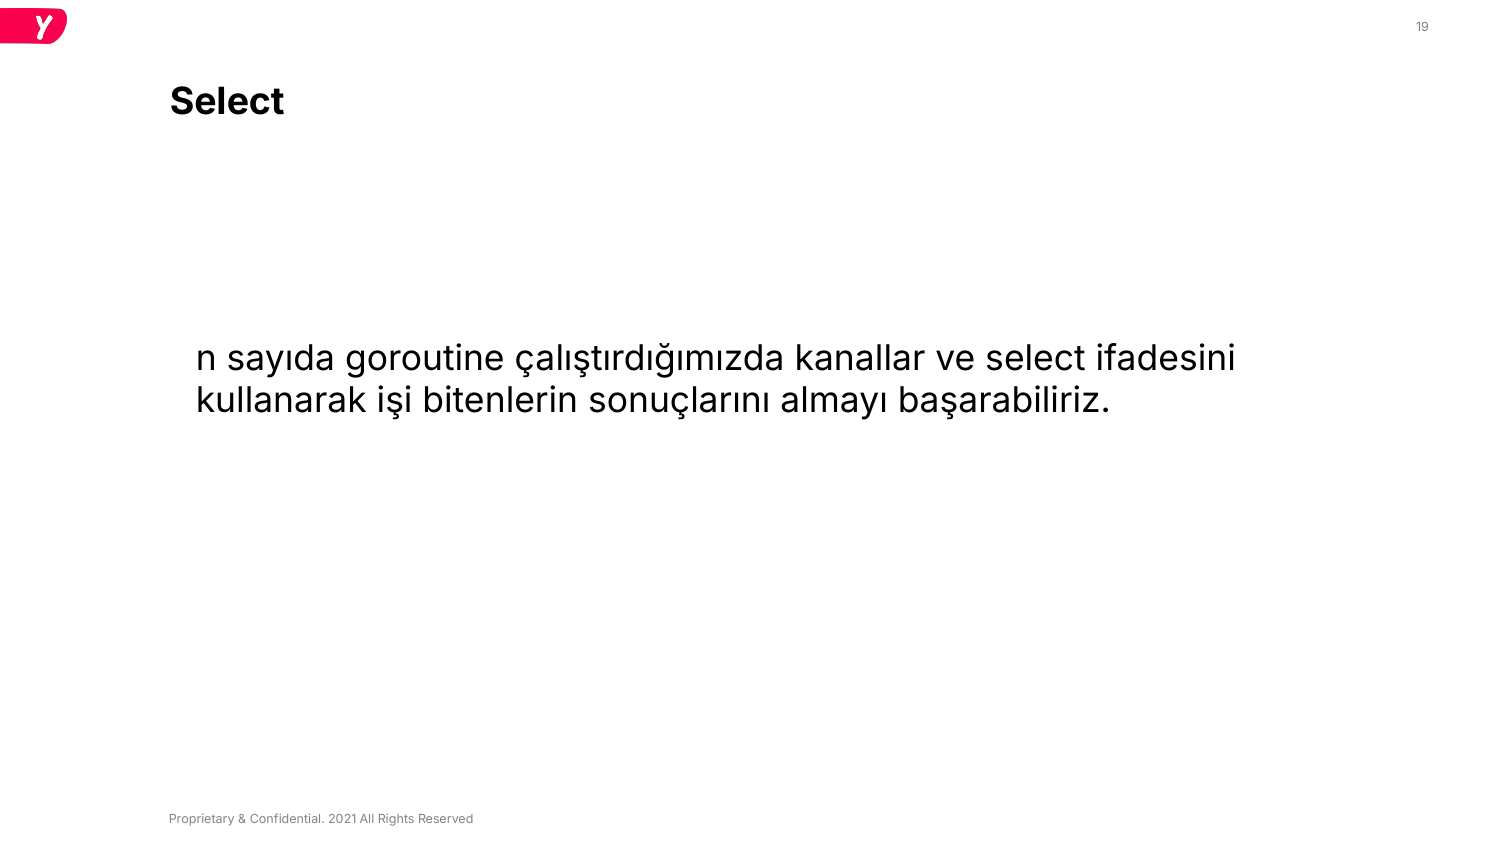

# Select

n sayıda goroutine çalıştırdığımızda kanallar ve select ifadesini kullanarak işi bitenlerin sonuçlarını almayı başarabiliriz.